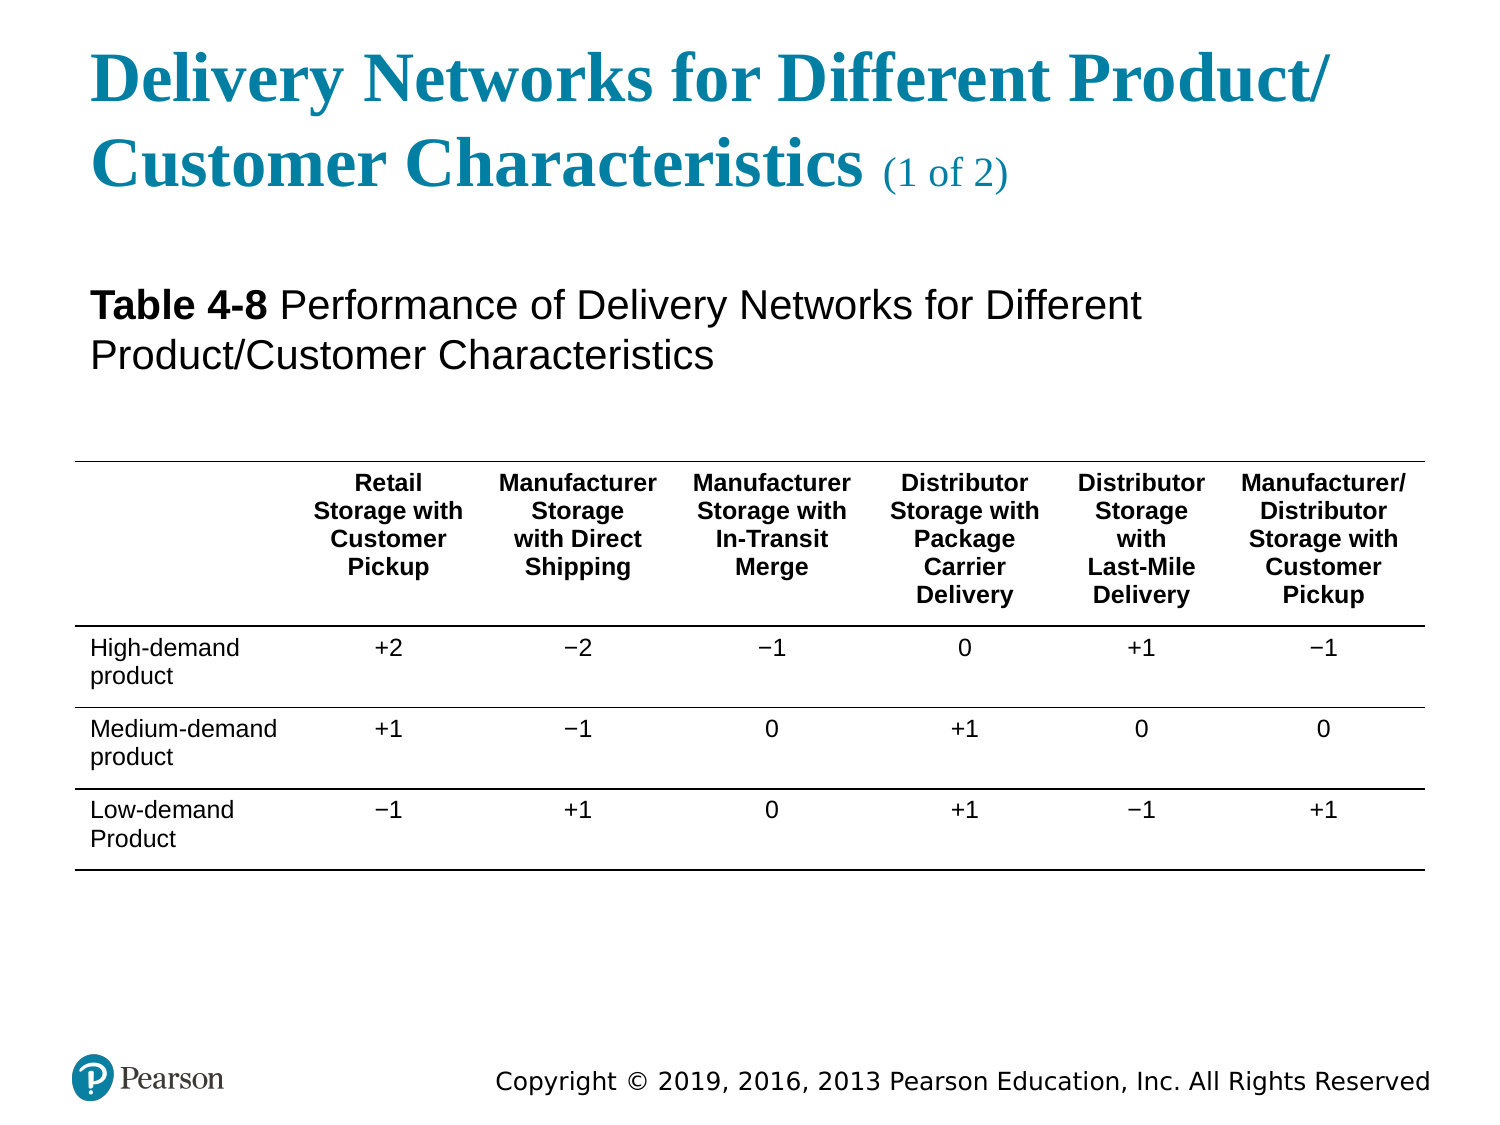

# Delivery Networks for Different Product/ Customer Characteristics (1 of 2)
Table 4-8 Performance of Delivery Networks for Different Product/Customer Characteristics
| Blank | Retail Storage with Customer Pickup | Manufacturer Storage with Direct Shipping | Manufacturer Storage with In-Transit Merge | Distributor Storage with Package Carrier Delivery | Distributor Storage with Last-Mile Delivery | Manufacturer/ Distributor Storage with Customer Pickup |
| --- | --- | --- | --- | --- | --- | --- |
| High-demand product | +2 | −2 | −1 | 0 | +1 | −1 |
| Medium-demand product | +1 | −1 | 0 | +1 | 0 | 0 |
| Low-demand Product | −1 | +1 | 0 | +1 | −1 | +1 |